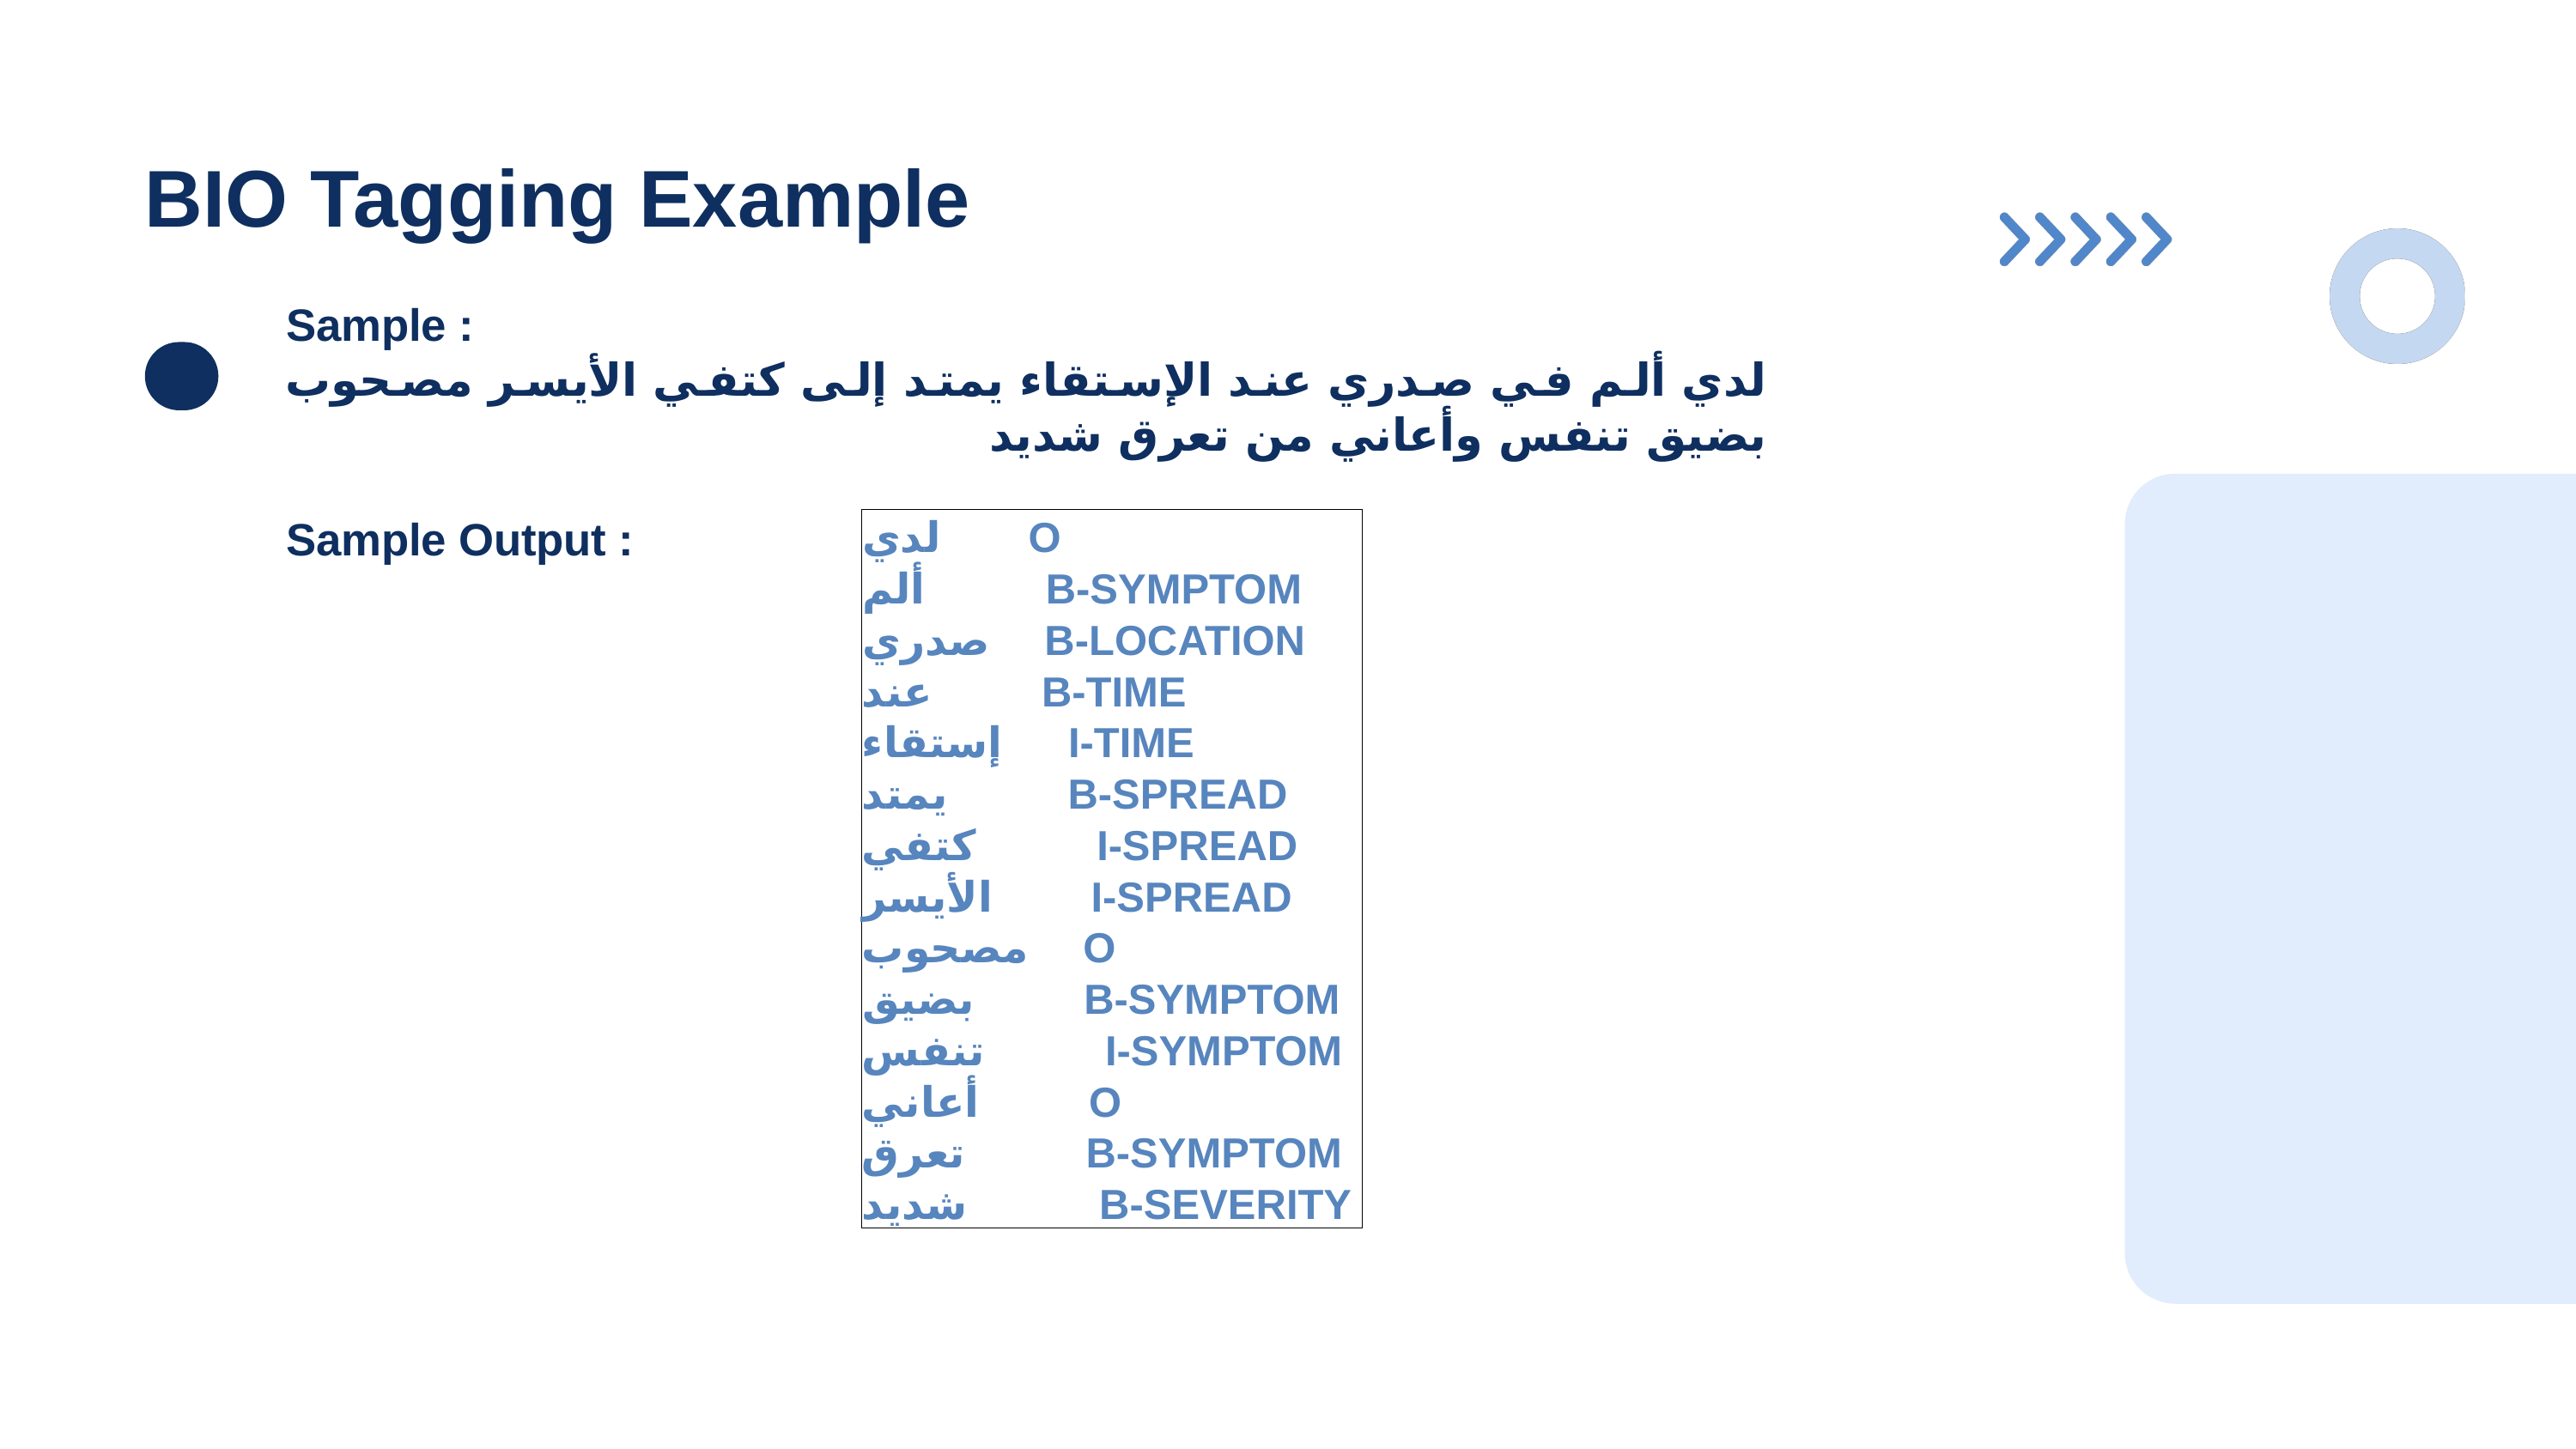

BIO Tagging Example

Sample :
لدي ألم في صدري عند الإستقاء يمتد إلى كتفي الأيسر مصحوب بضيق تنفس وأعاني من تعرق شديد

Sample Output :
لدي        O
ألم           B-SYMPTOM
صدري     B-LOCATION
عند          B-TIME
إستقاء      I-TIME
يمتد           B-SPREAD
كتفي           I-SPREAD
الأيسر         I-SPREAD
مصحوب     O
بضيق          B-SYMPTOM
تنفس           I-SYMPTOM
أعاني          O
تعرق           B-SYMPTOM
شديد            B-SEVERITY